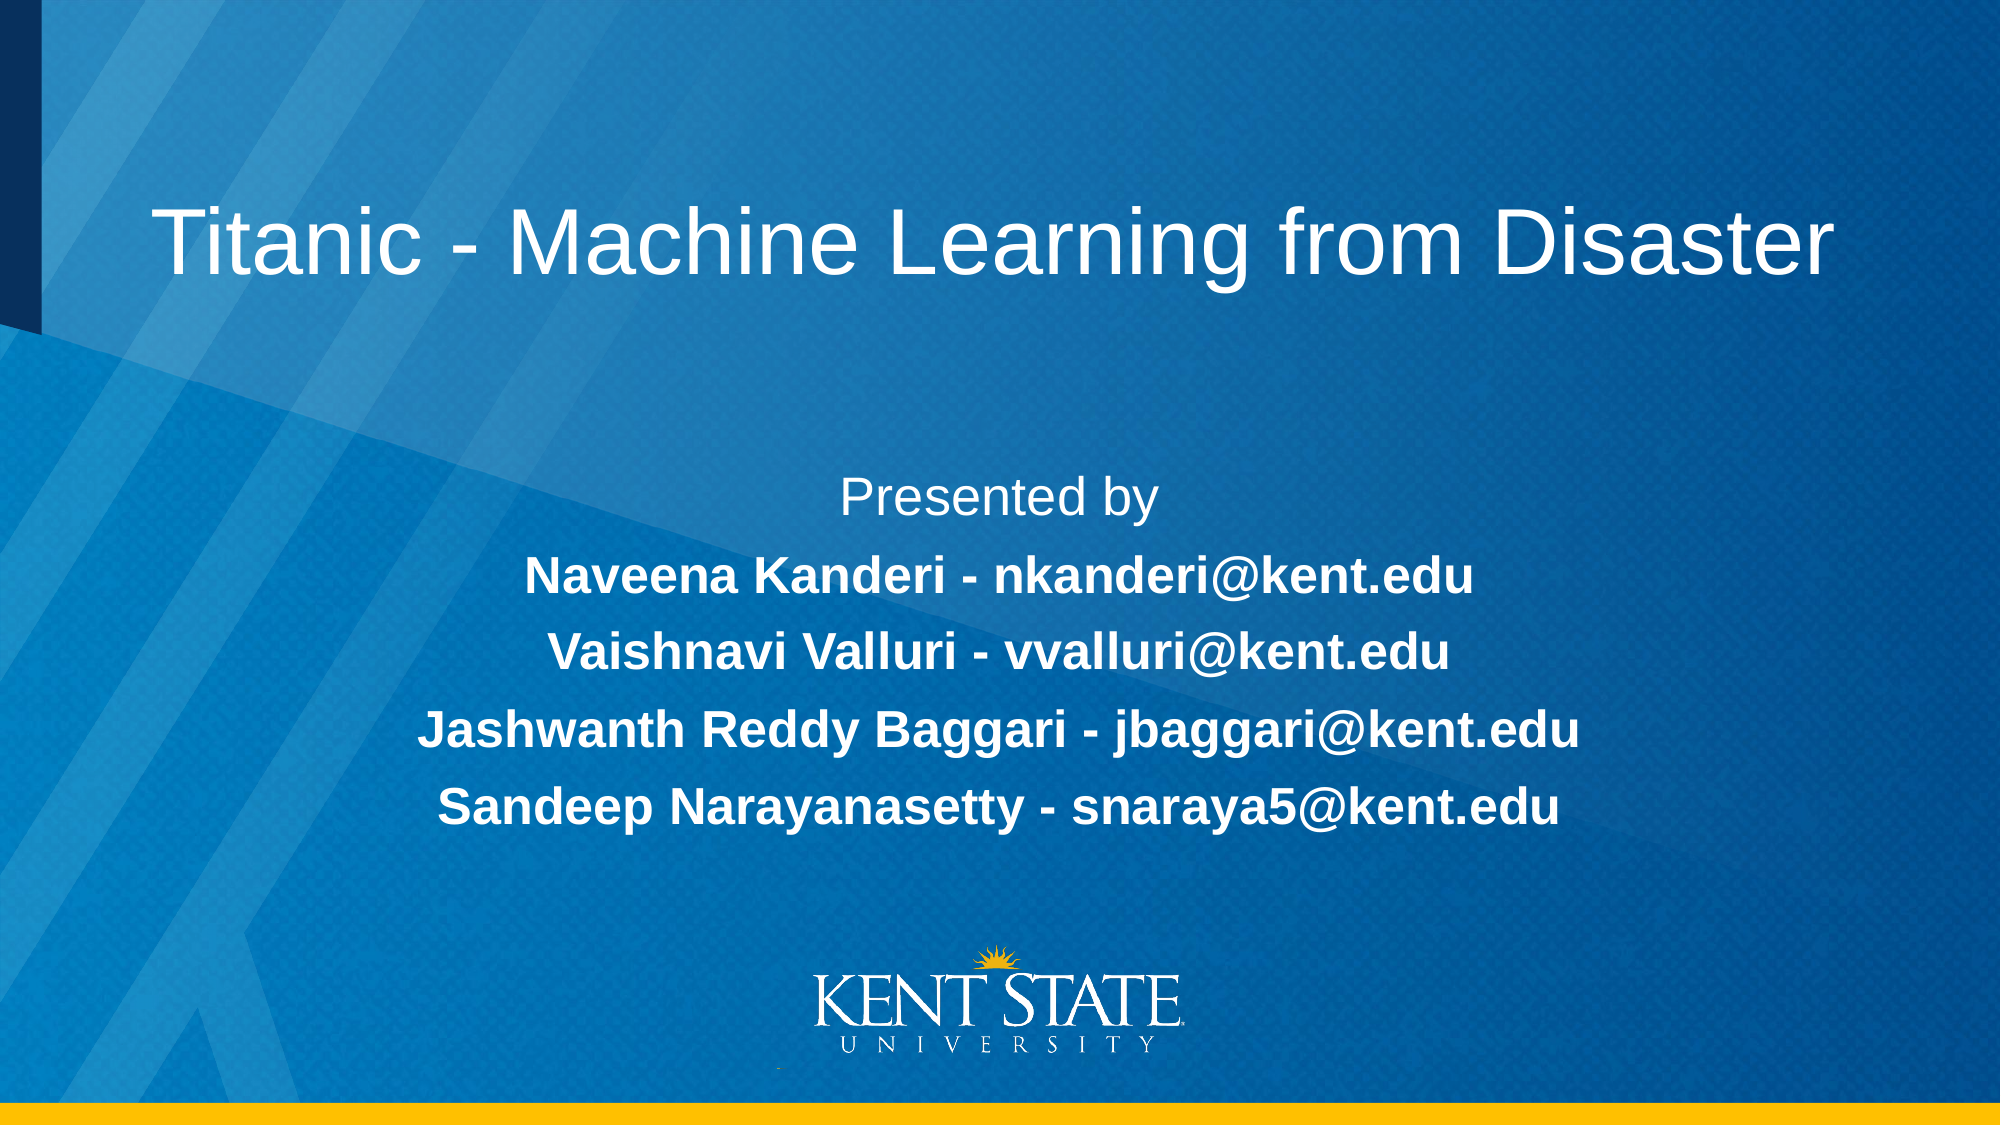

# Titanic - Machine Learning from Disaster

Presented by
Naveena Kanderi - nkanderi@kent.edu
Vaishnavi Valluri - vvalluri@kent.edu
Jashwanth Reddy Baggari - jbaggari@kent.edu
Sandeep Narayanasetty - snaraya5@kent.edu